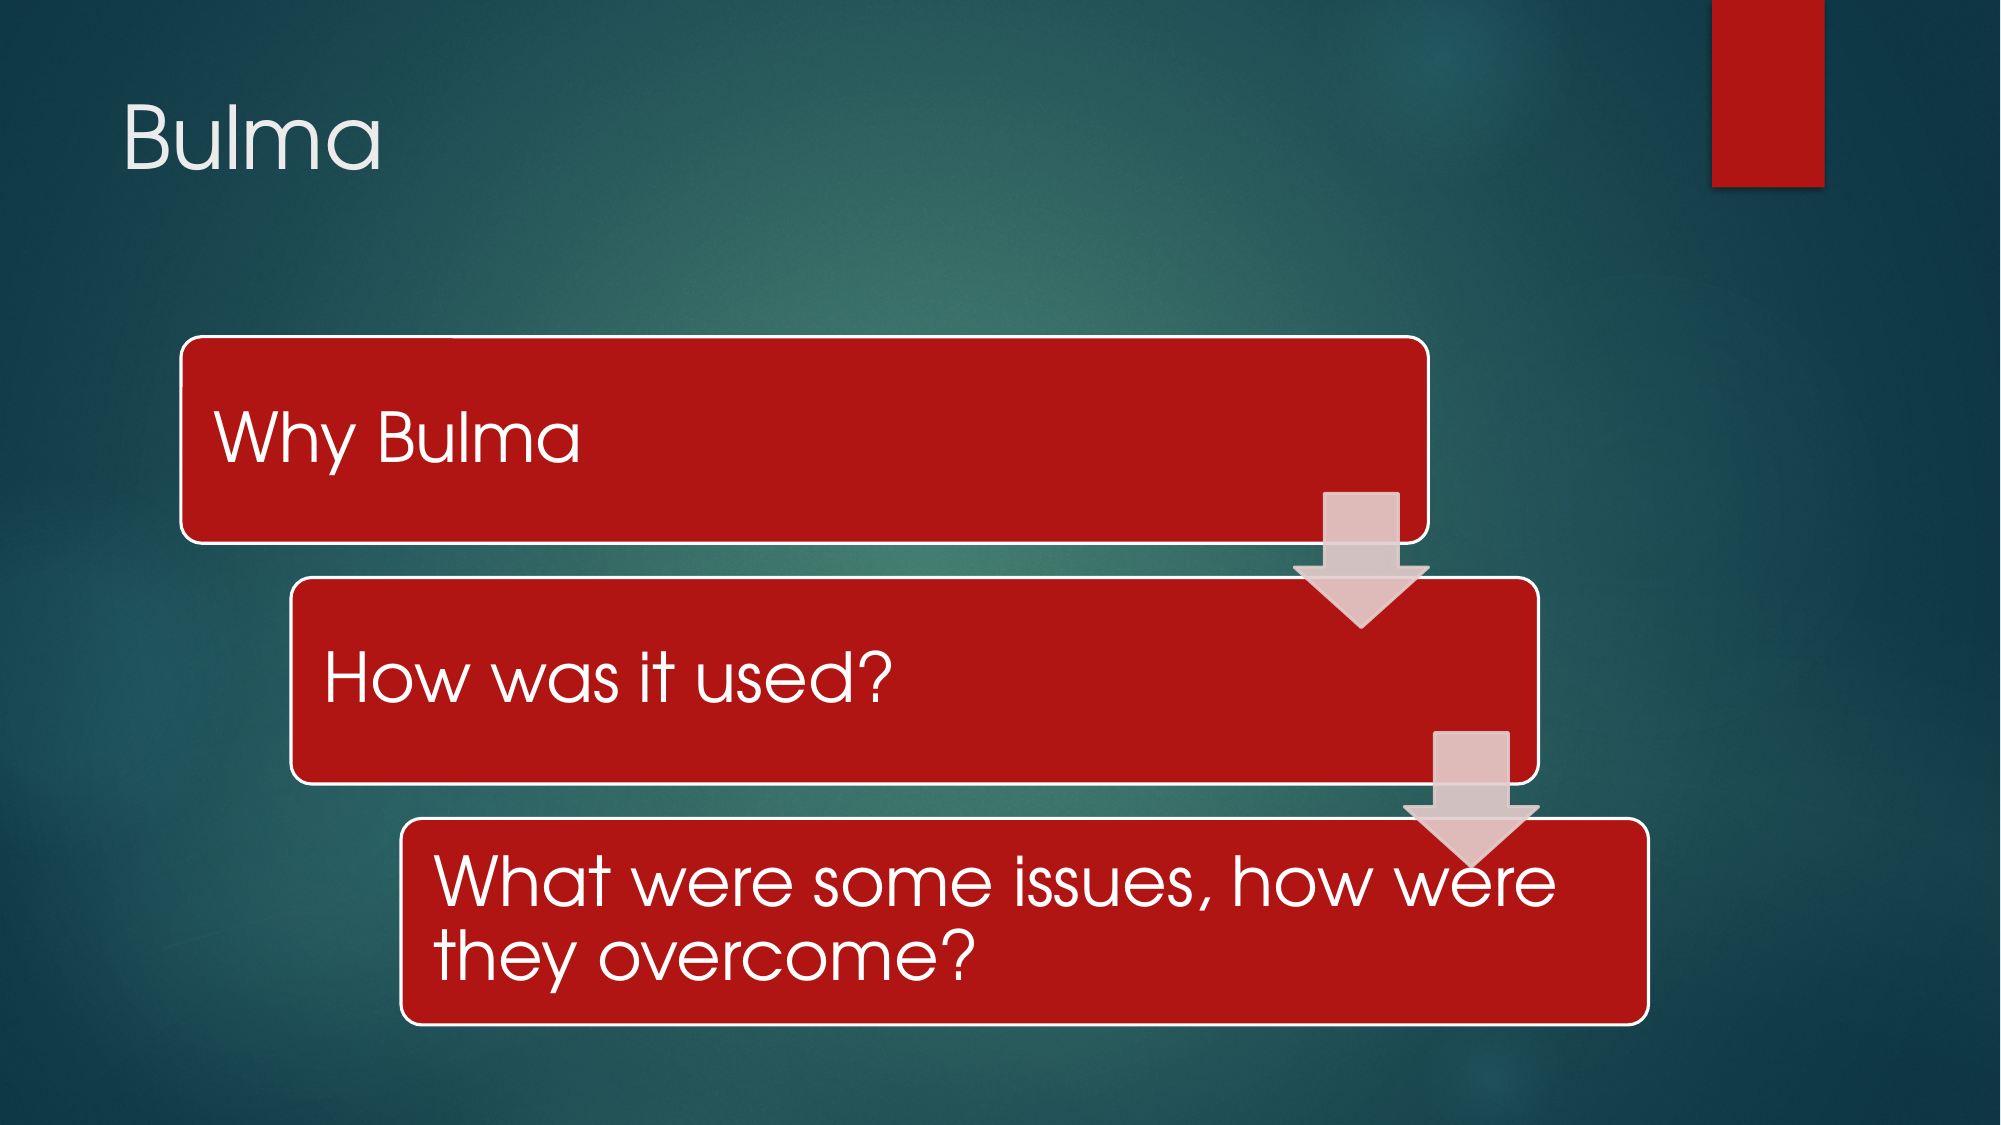

# Bulma
Why Bulma
How was it used?
What were some issues, how were they overcome?